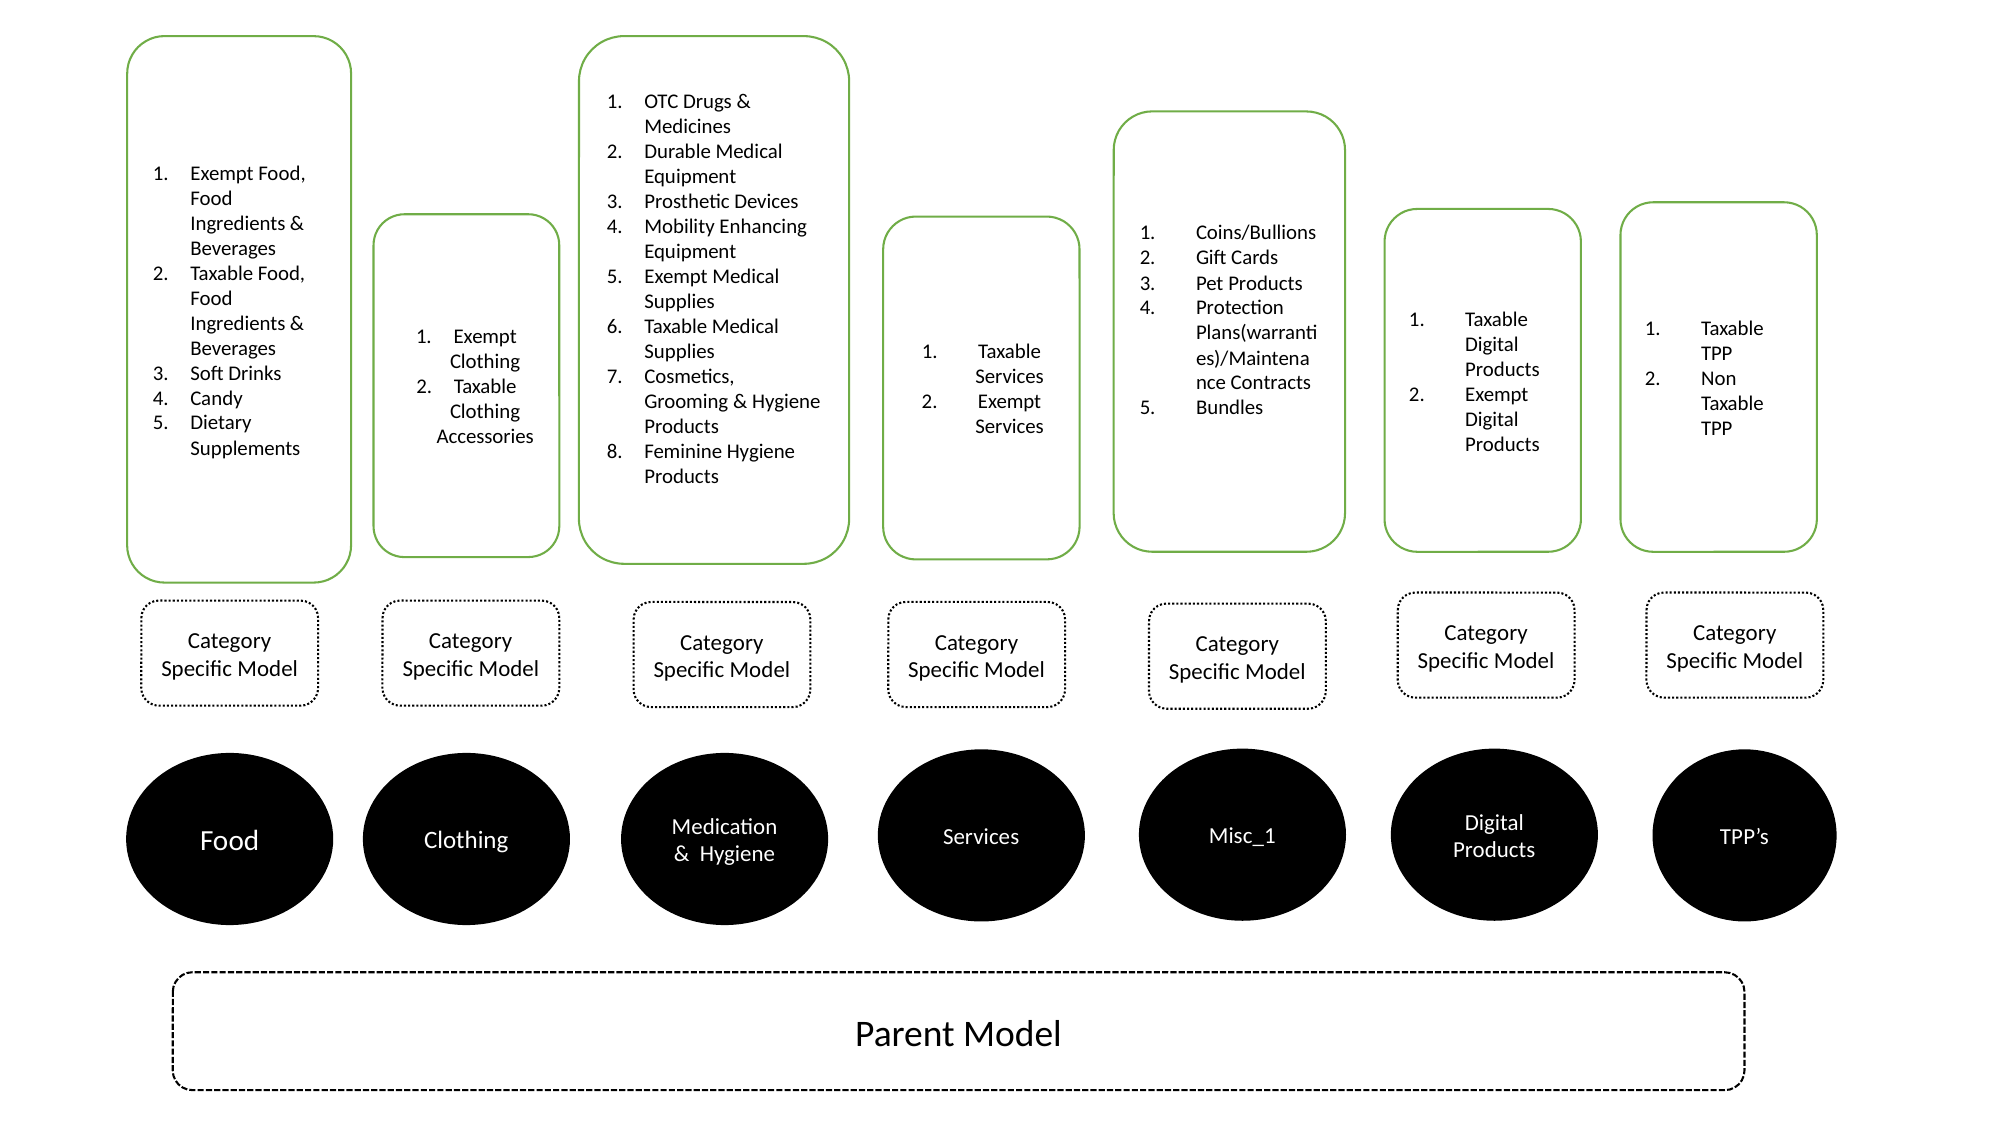

Exempt Food, Food Ingredients & Beverages
Taxable Food, Food Ingredients & Beverages
Soft Drinks
Candy
Dietary Supplements
OTC Drugs & Medicines
Durable Medical Equipment
Prosthetic Devices
Mobility Enhancing Equipment
Exempt Medical Supplies
Taxable Medical Supplies
Cosmetics, Grooming & Hygiene Products
Feminine Hygiene Products

Coins/Bullions
Gift Cards
Pet Products
Protection Plans(warranties)/Maintenance Contracts
Bundles

Taxable TPP
Non Taxable TPP
Taxable Digital Products
Exempt Digital Products
Exempt Clothing
Taxable Clothing Accessories
Taxable Services
Exempt Services
Category Specific Model
Category Specific Model
Category Specific Model
Category Specific Model
Category Specific Model
Category Specific Model
Category Specific Model
Misc_1
Digital Products
Services
TPP’s
Food
Clothing
Medication &  Hygiene
Parent Model